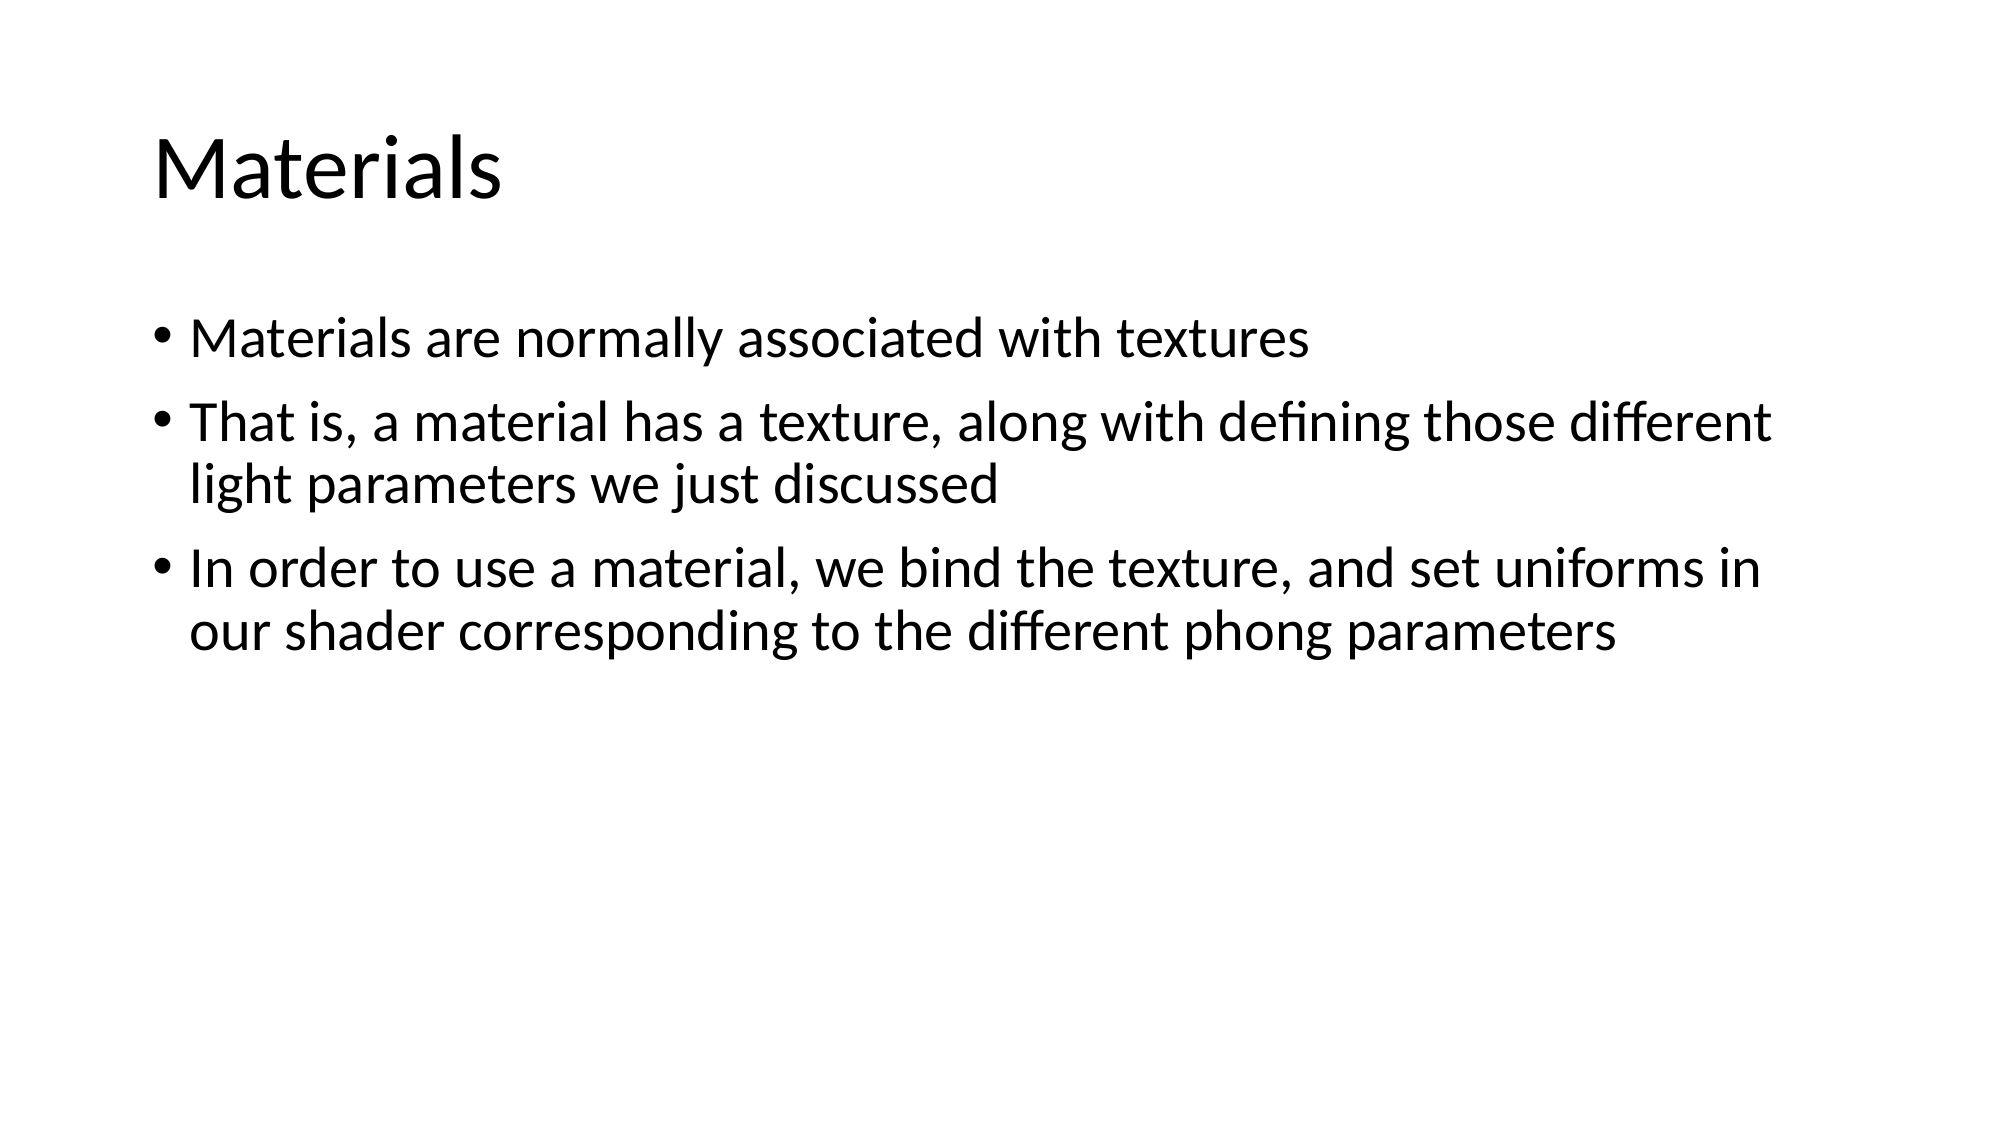

# Materials
Materials are normally associated with textures
That is, a material has a texture, along with defining those different light parameters we just discussed
In order to use a material, we bind the texture, and set uniforms in our shader corresponding to the different phong parameters